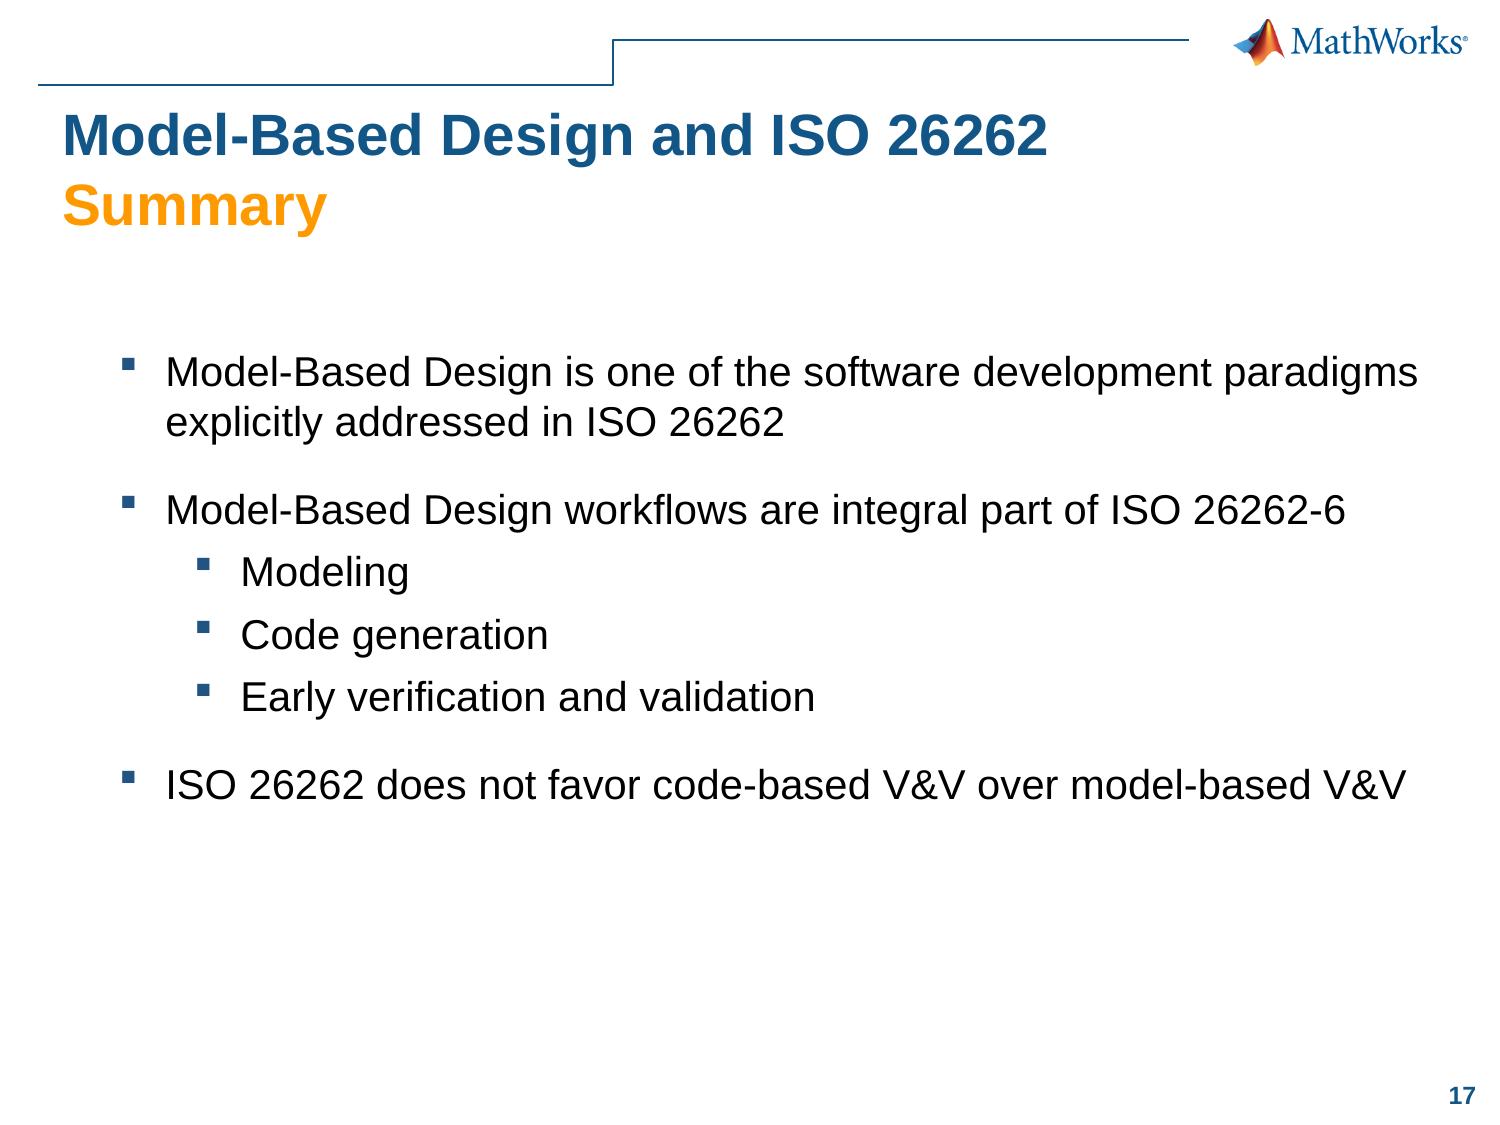

Model-Based Design and ISO 26262
Summary
Model-Based Design is one of the software development paradigms explicitly addressed in ISO 26262
Model-Based Design workflows are integral part of ISO 26262-6
Modeling
Code generation
Early verification and validation
ISO 26262 does not favor code-based V&V over model-based V&V